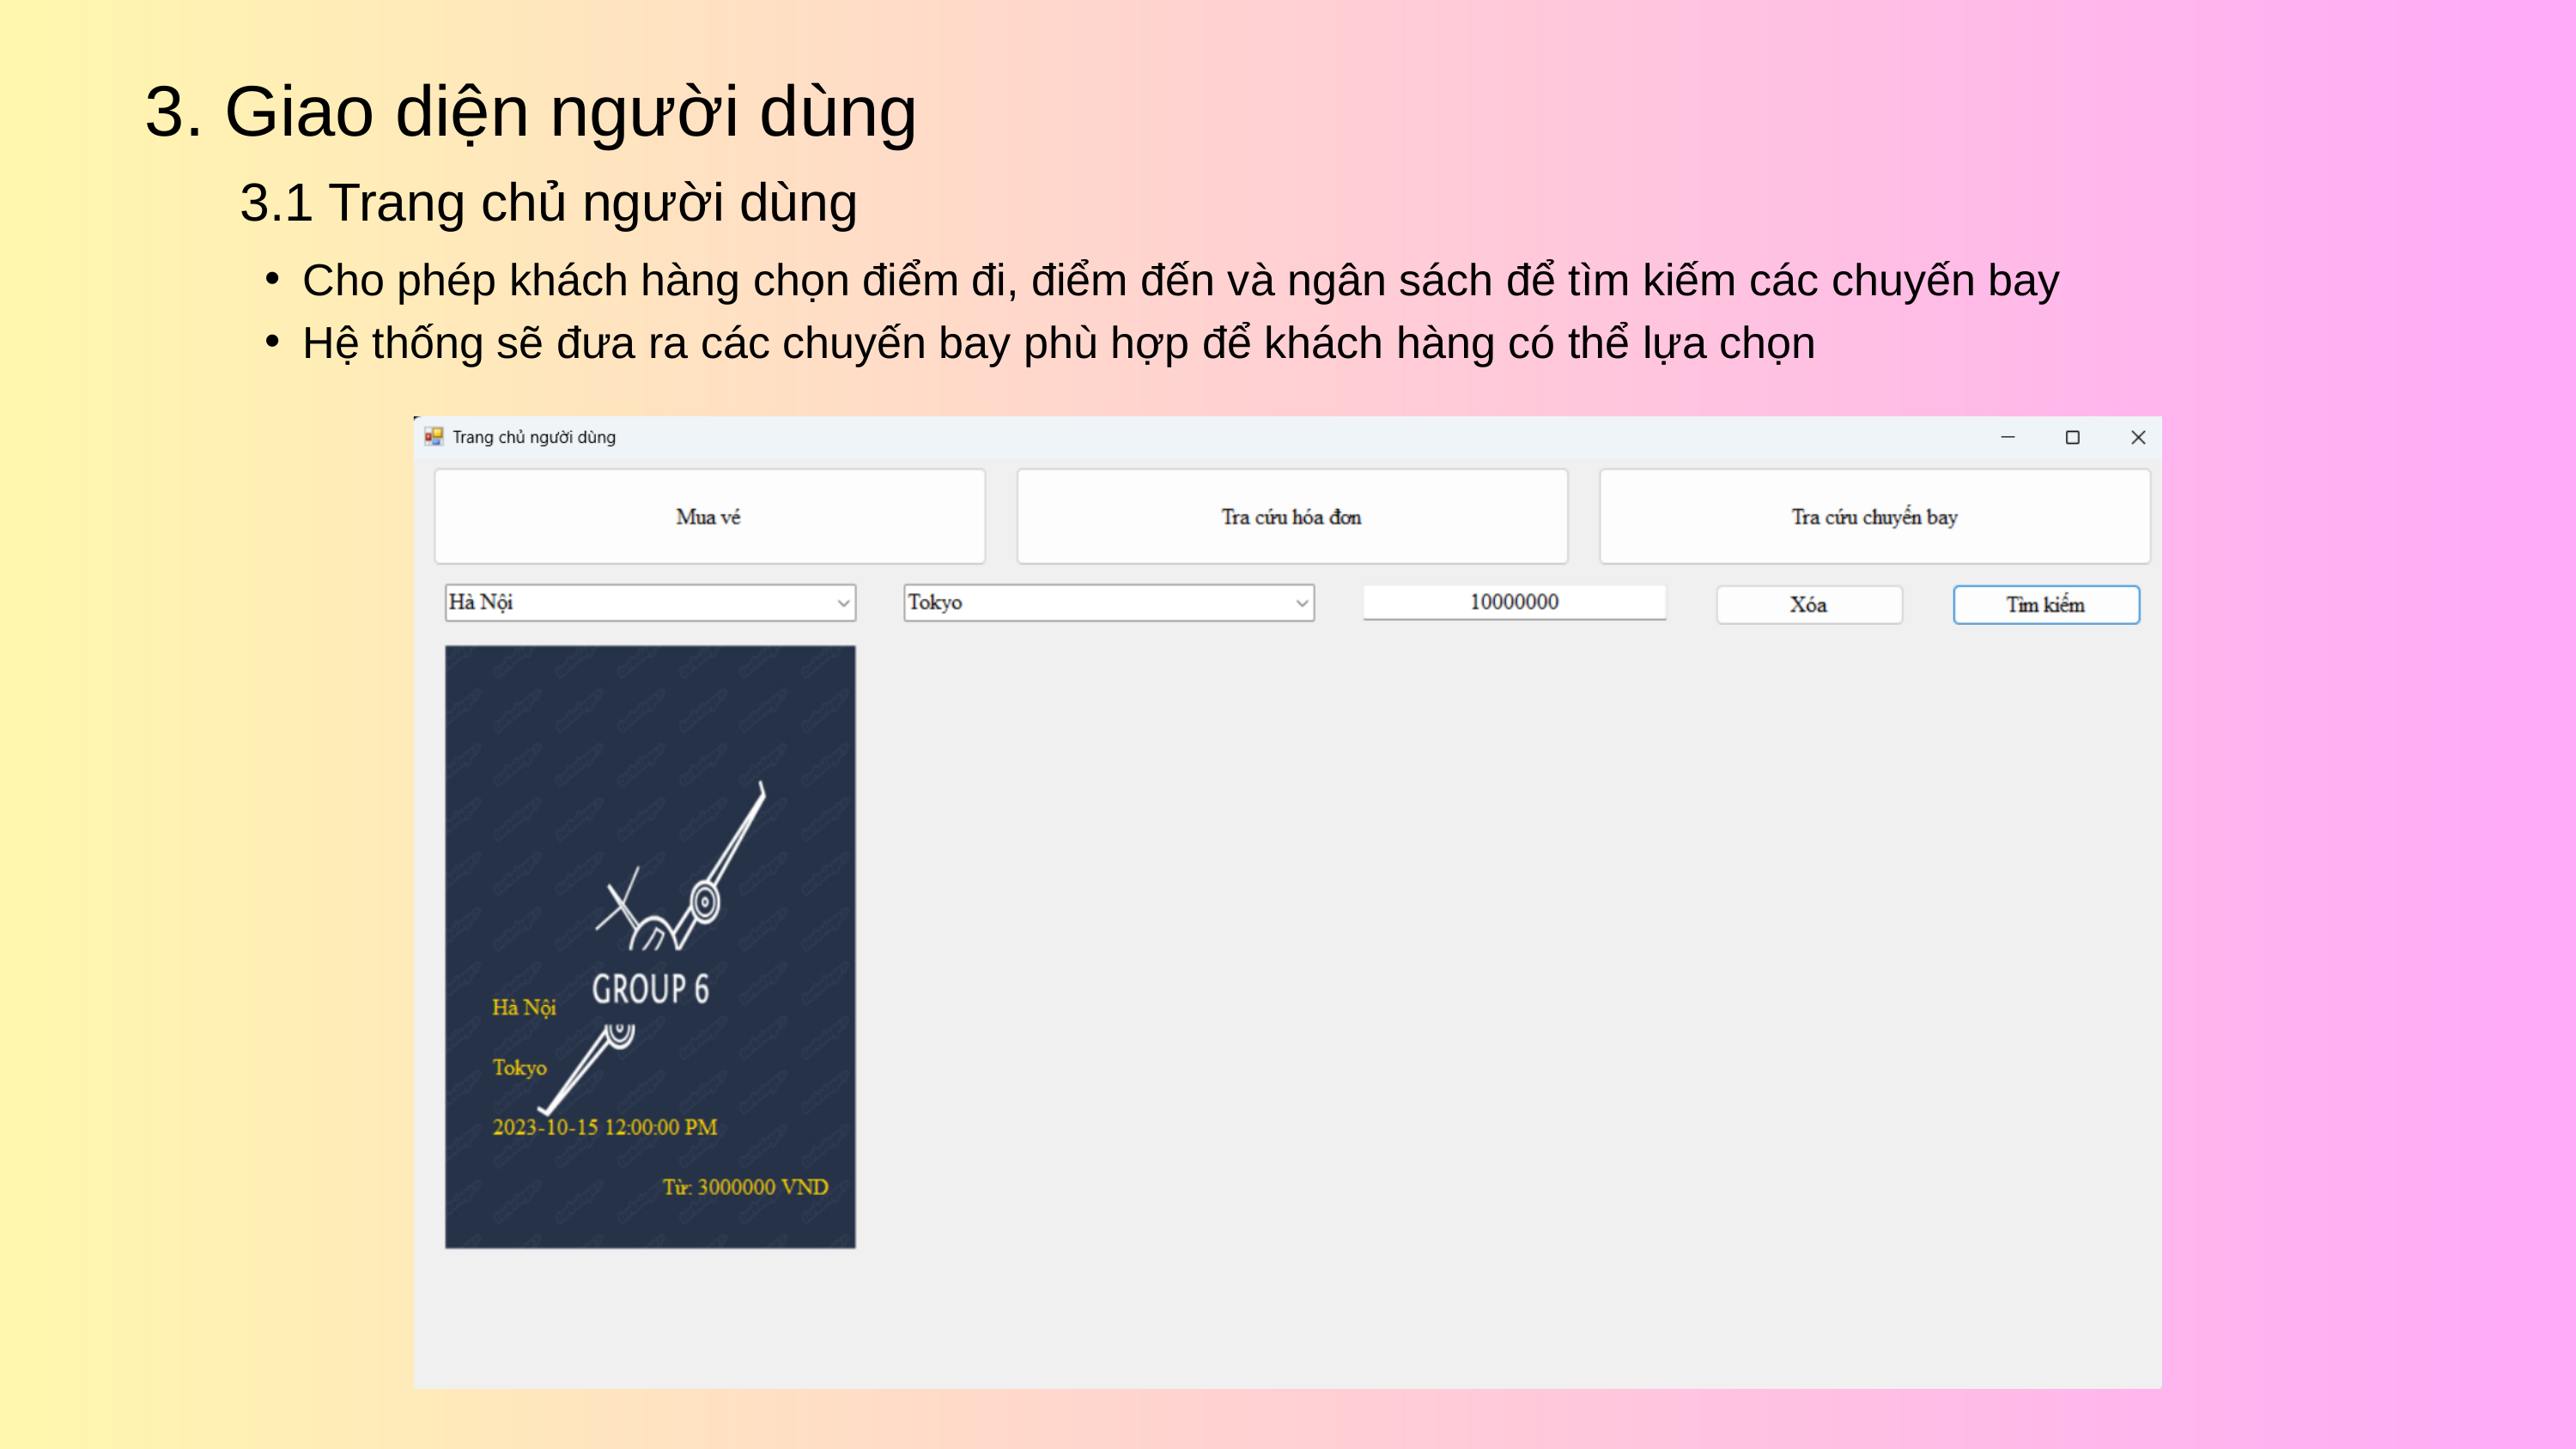

3. Giao diện người dùng
3.1 Trang chủ người dùng
Cho phép khách hàng chọn điểm đi, điểm đến và ngân sách để tìm kiếm các chuyến bay
Hệ thống sẽ đưa ra các chuyến bay phù hợp để khách hàng có thể lựa chọn